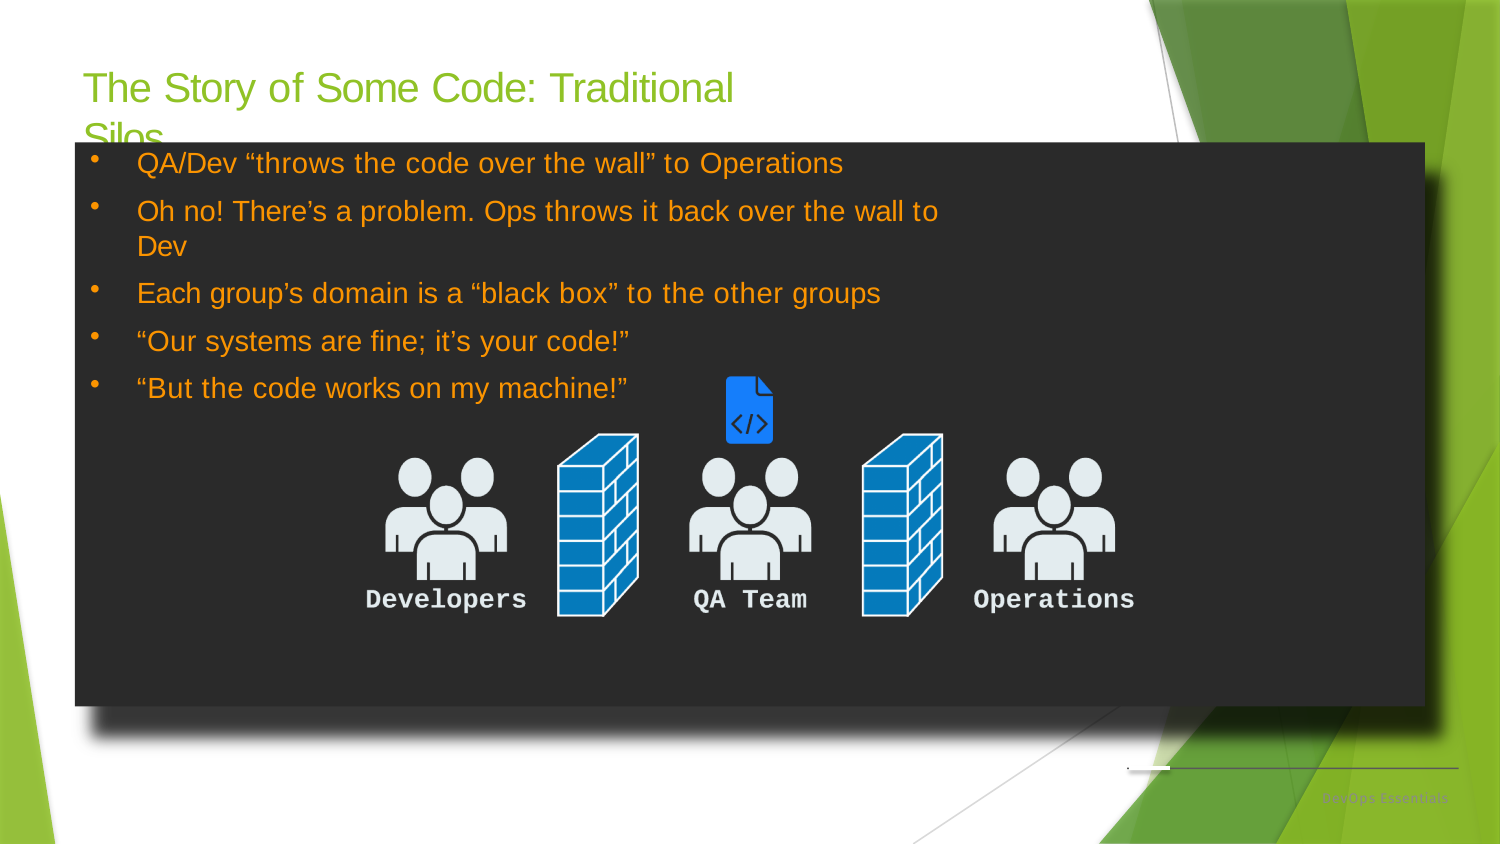

# The Story of Some Code: Traditional Silos
QA/Dev “throws the code over the wall” to Operations
Oh no! There’s a problem. Ops throws it back over the wall to Dev
Each group’s domain is a “black box” to the other groups
“Our systems are fine; it’s your code!”
“But the code works on my machine!”

DevOps Essentials